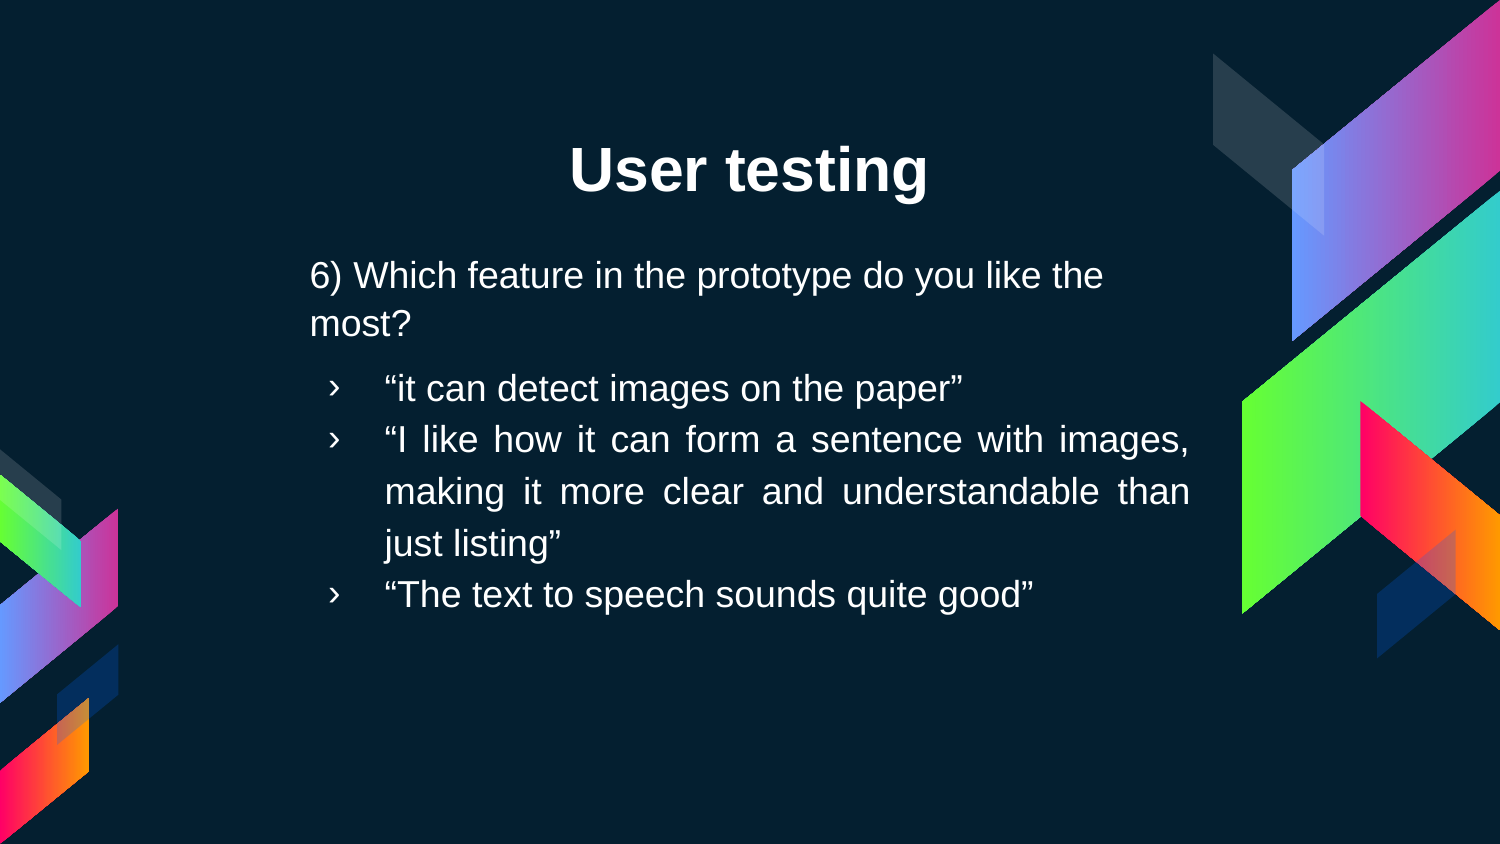

# User testing
6) Which feature in the prototype do you like the most?
“it can detect images on the paper”
“I like how it can form a sentence with images, making it more clear and understandable than just listing”
“The text to speech sounds quite good”